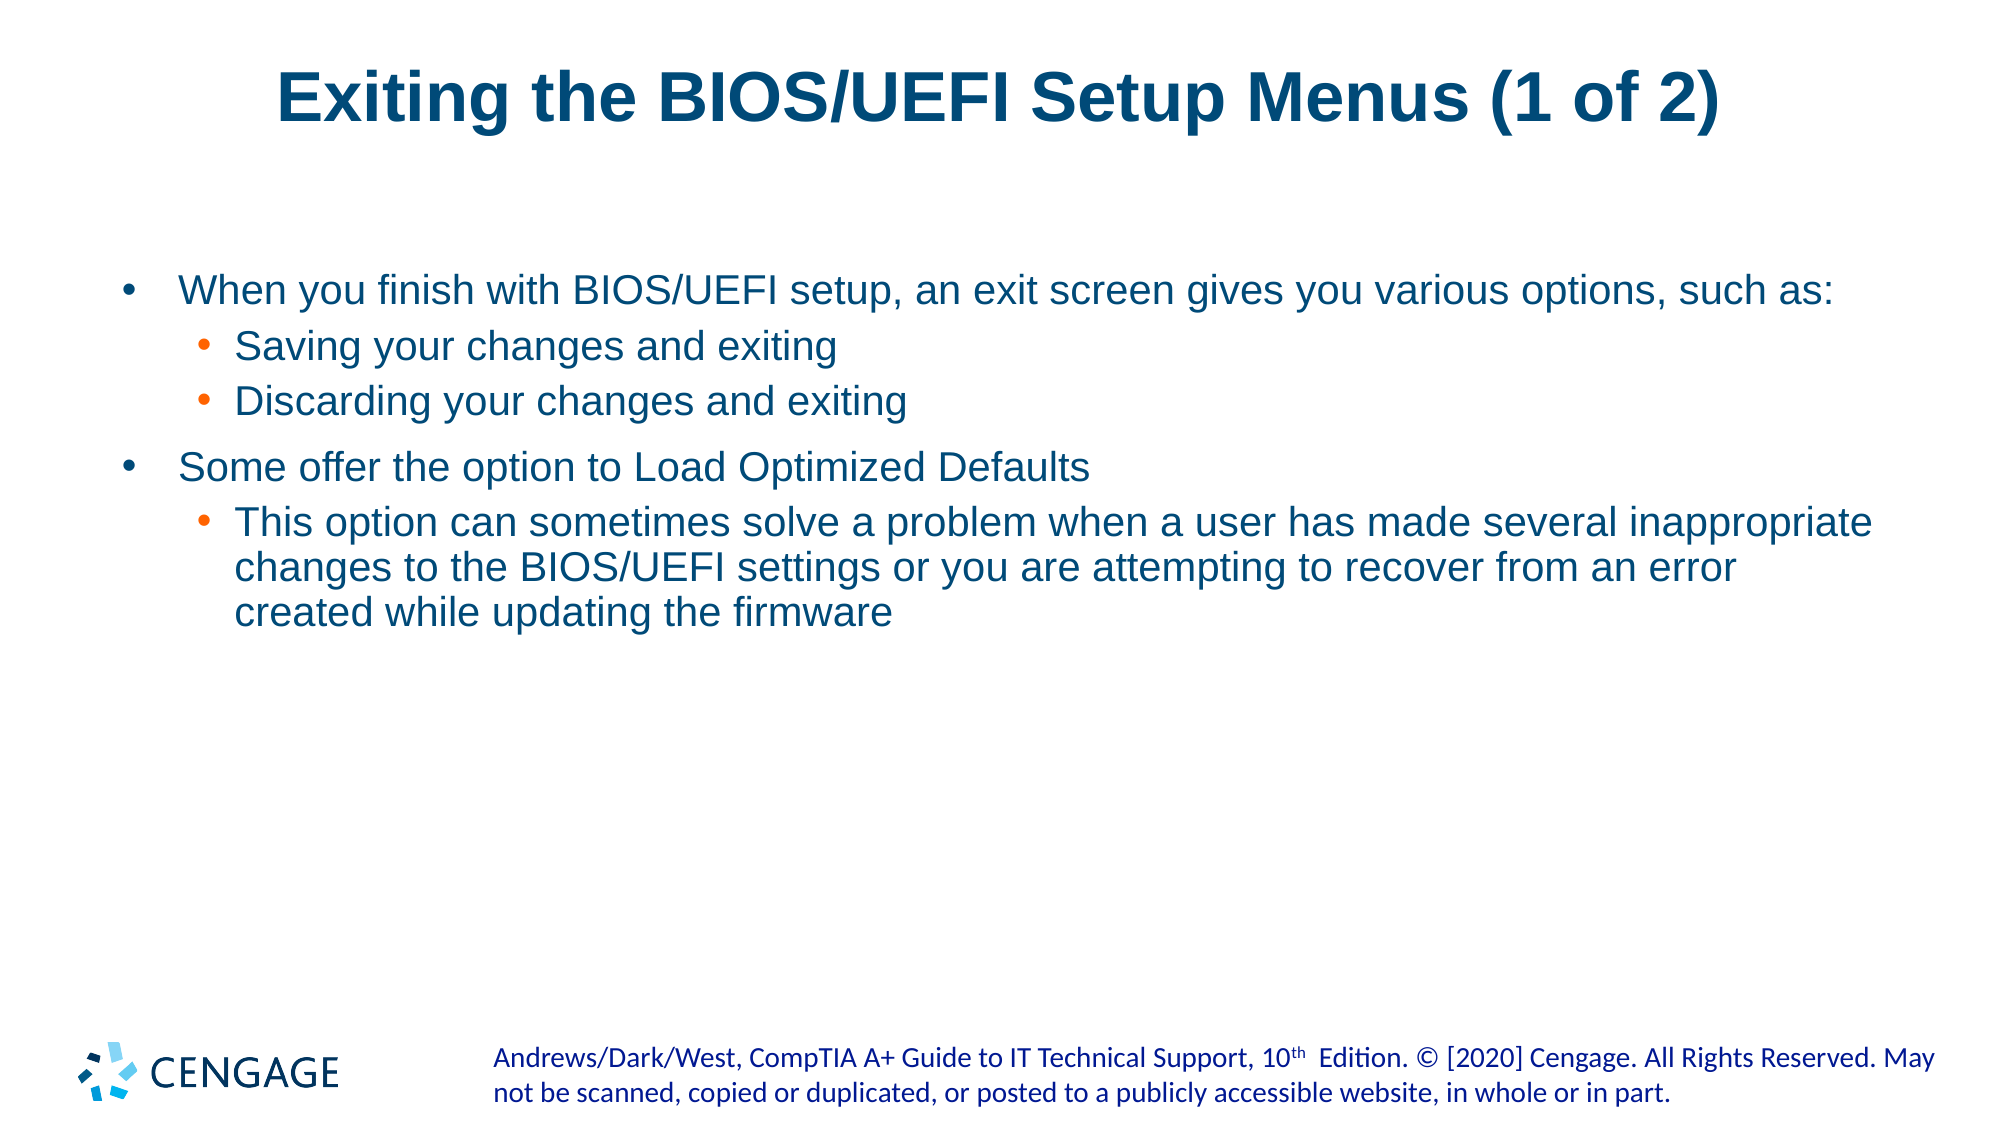

# Exiting the BIOS/UEFI Setup Menus (1 of 2)
When you finish with BIOS/UEFI setup, an exit screen gives you various options, such as:
Saving your changes and exiting
Discarding your changes and exiting
Some offer the option to Load Optimized Defaults
This option can sometimes solve a problem when a user has made several inappropriate changes to the BIOS/UEFI settings or you are attempting to recover from an error created while updating the firmware